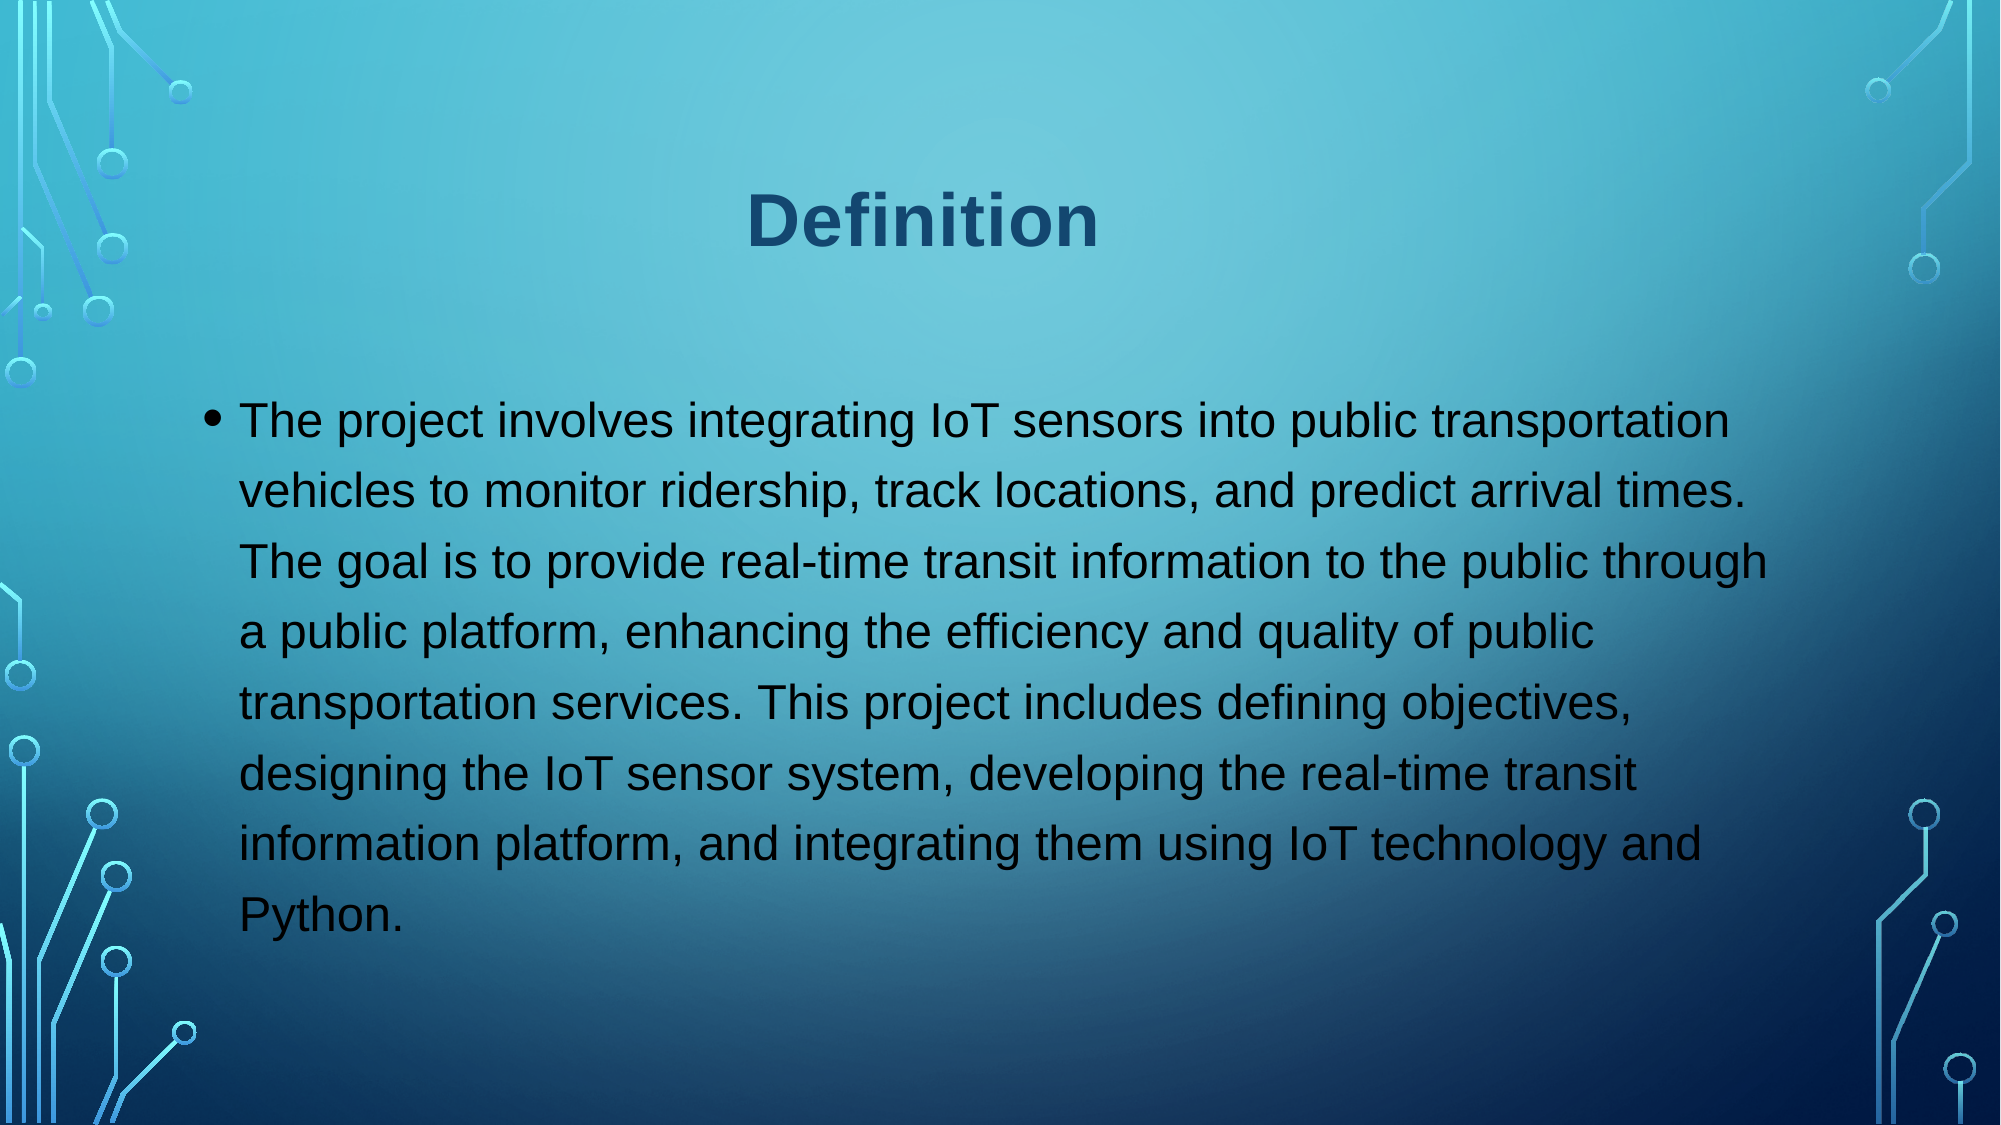

# Definition
The project involves integrating IoT sensors into public transportation vehicles to monitor ridership, track locations, and predict arrival times. The goal is to provide real-time transit information to the public through a public platform, enhancing the efficiency and quality of public transportation services. This project includes defining objectives, designing the IoT sensor system, developing the real-time transit information platform, and integrating them using IoT technology and Python.